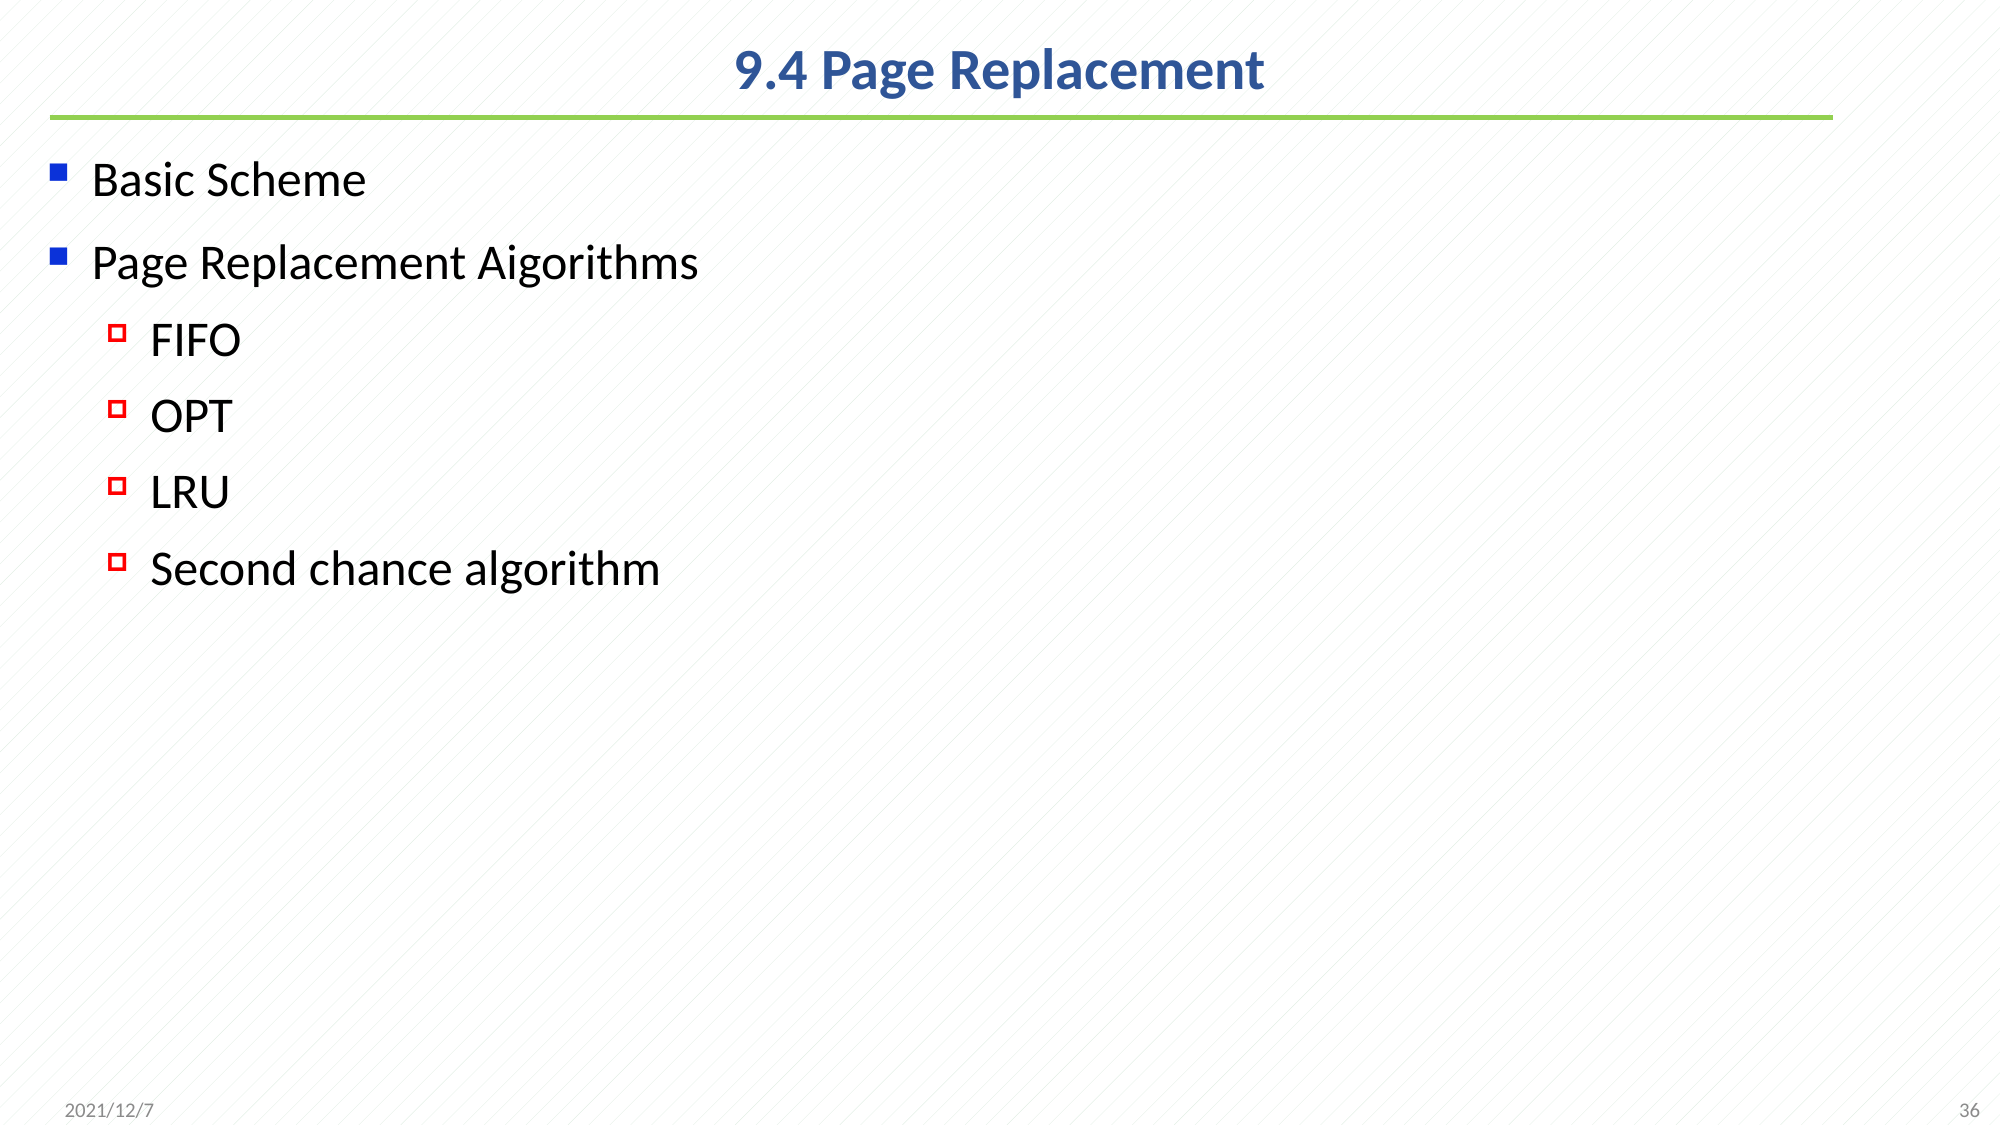

# 9.4 Page Replacement
Basic Scheme
Page Replacement Aigorithms
FIFO
OPT
LRU
Second chance algorithm
36
2021/12/7